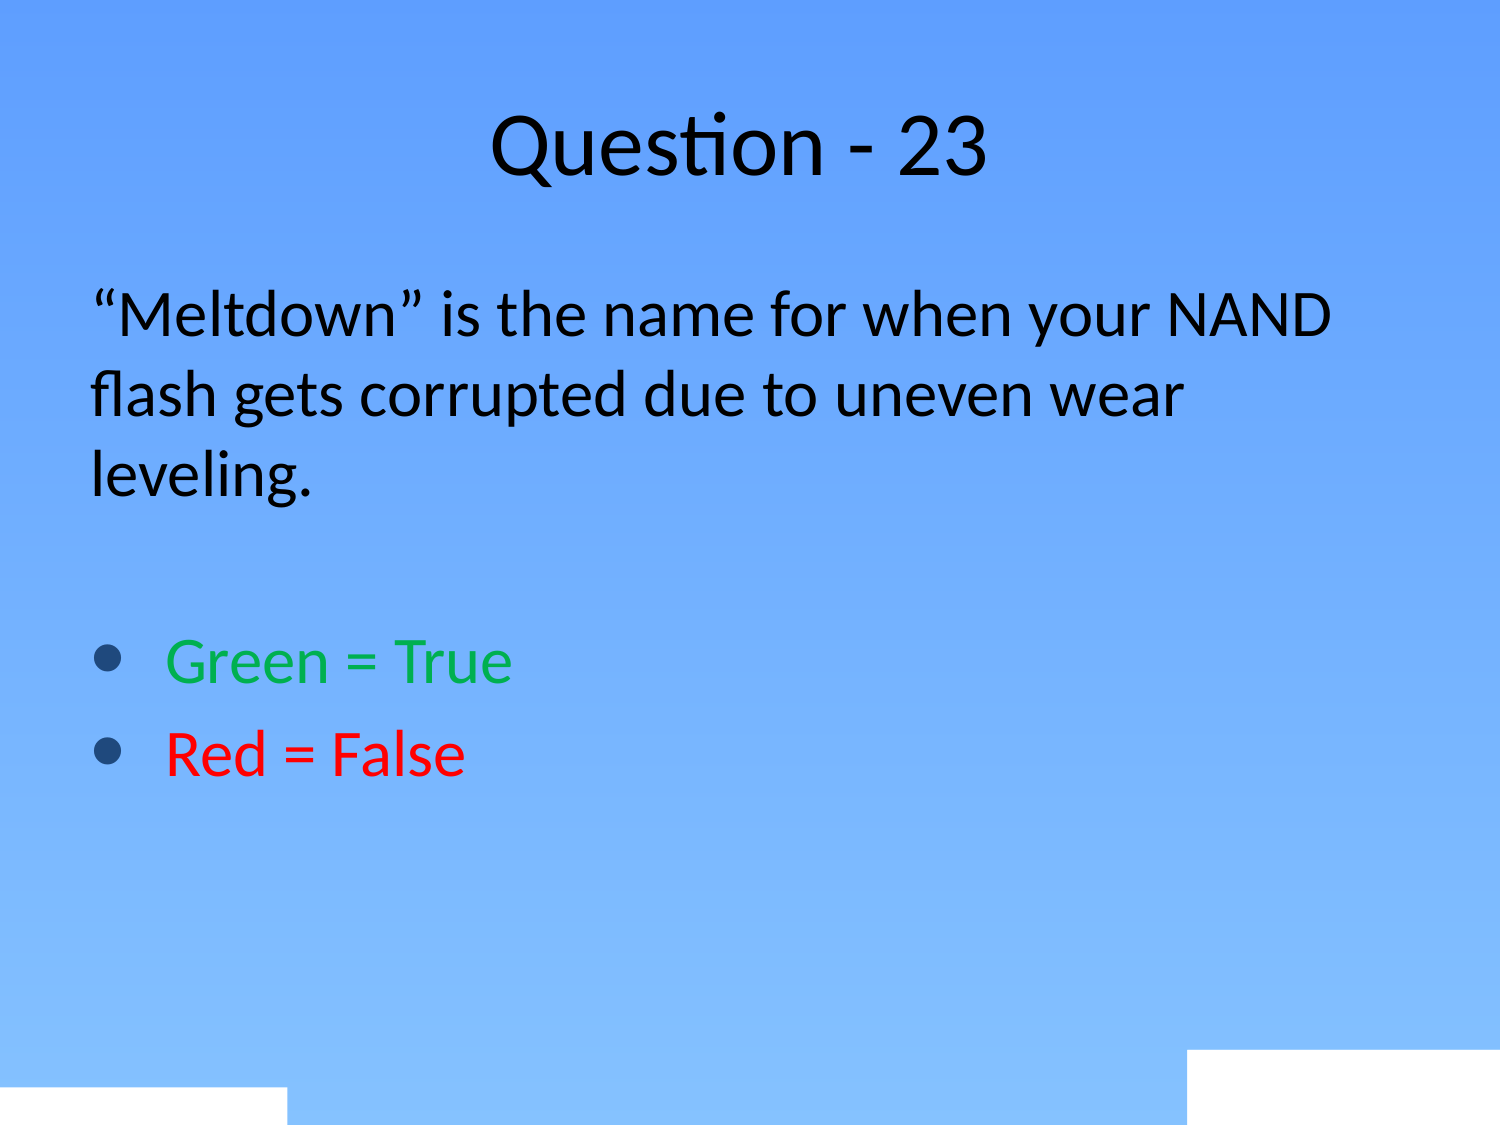

# Question - 23
“Meltdown” is the name for when your NAND flash gets corrupted due to uneven wear leveling.

Green = True
Red = False